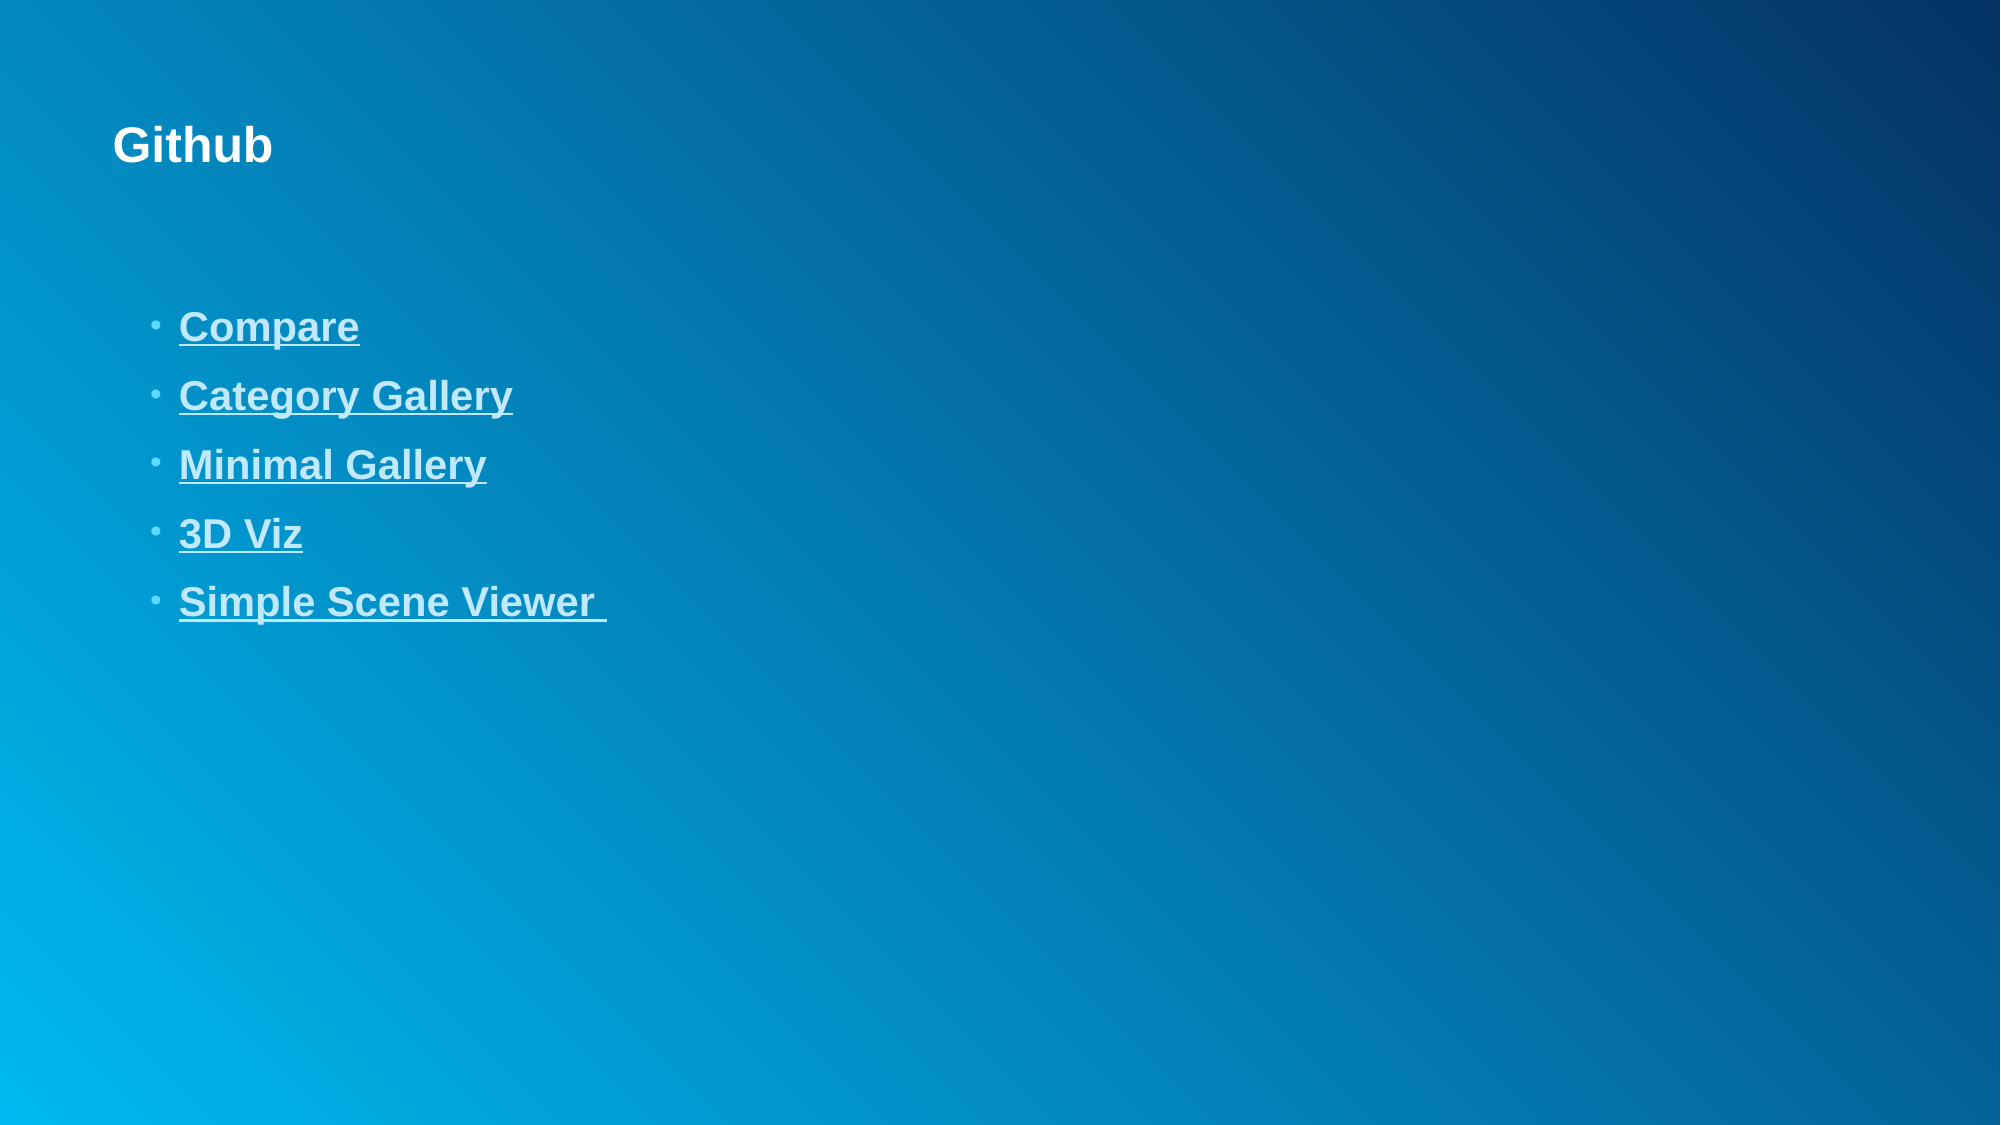

# Github
Compare
Category Gallery
Minimal Gallery
3D Viz
Simple Scene Viewer